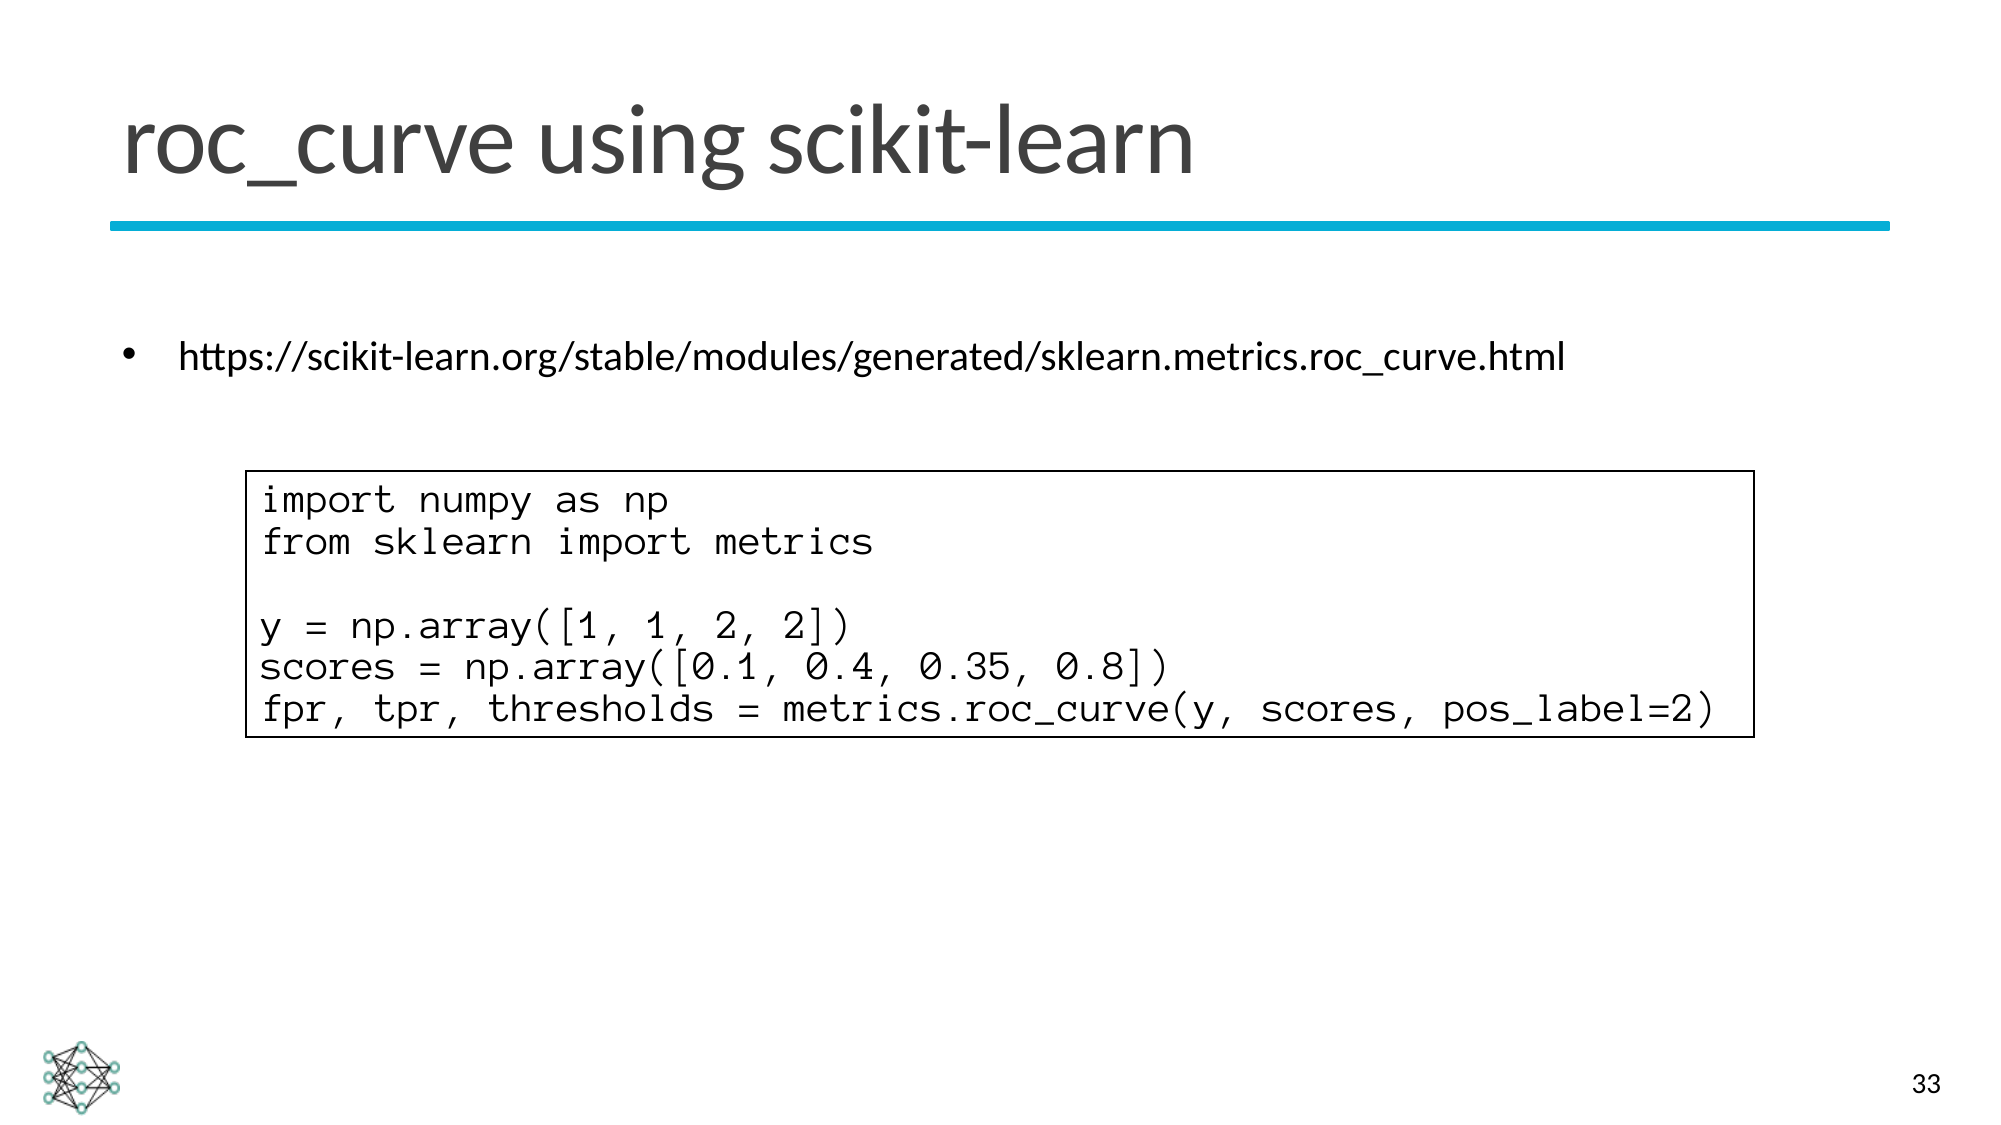

# roc_curve using scikit-learn
https://scikit-learn.org/stable/modules/generated/sklearn.metrics.roc_curve.html
| import numpy as np from sklearn import metrics y = np.array([1, 1, 2, 2]) scores = np.array([0.1, 0.4, 0.35, 0.8]) fpr, tpr, thresholds = metrics.roc\_curve(y, scores, pos\_label=2) |
| --- |
33